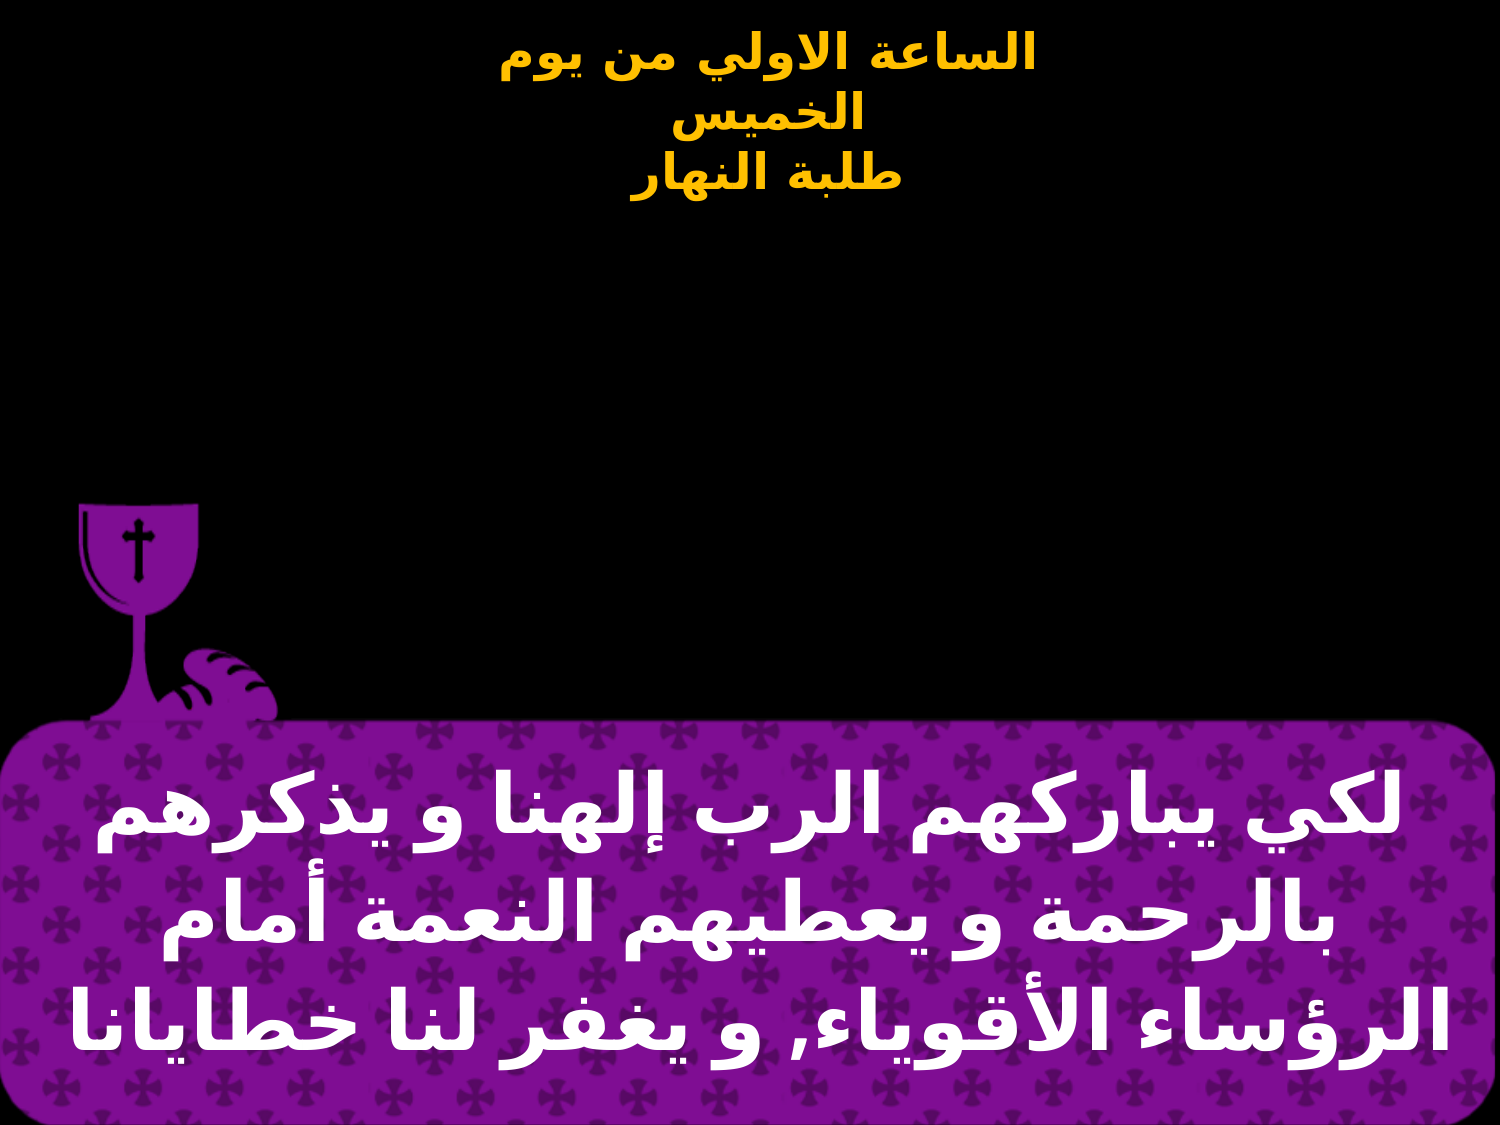

| لكي يباركهم الرب إلهنا و يذكرهم بالرحمة و يعطيهم النعمة أمام الرؤساء الأقوياء, و يغفر لنا خطايانا |
| --- |